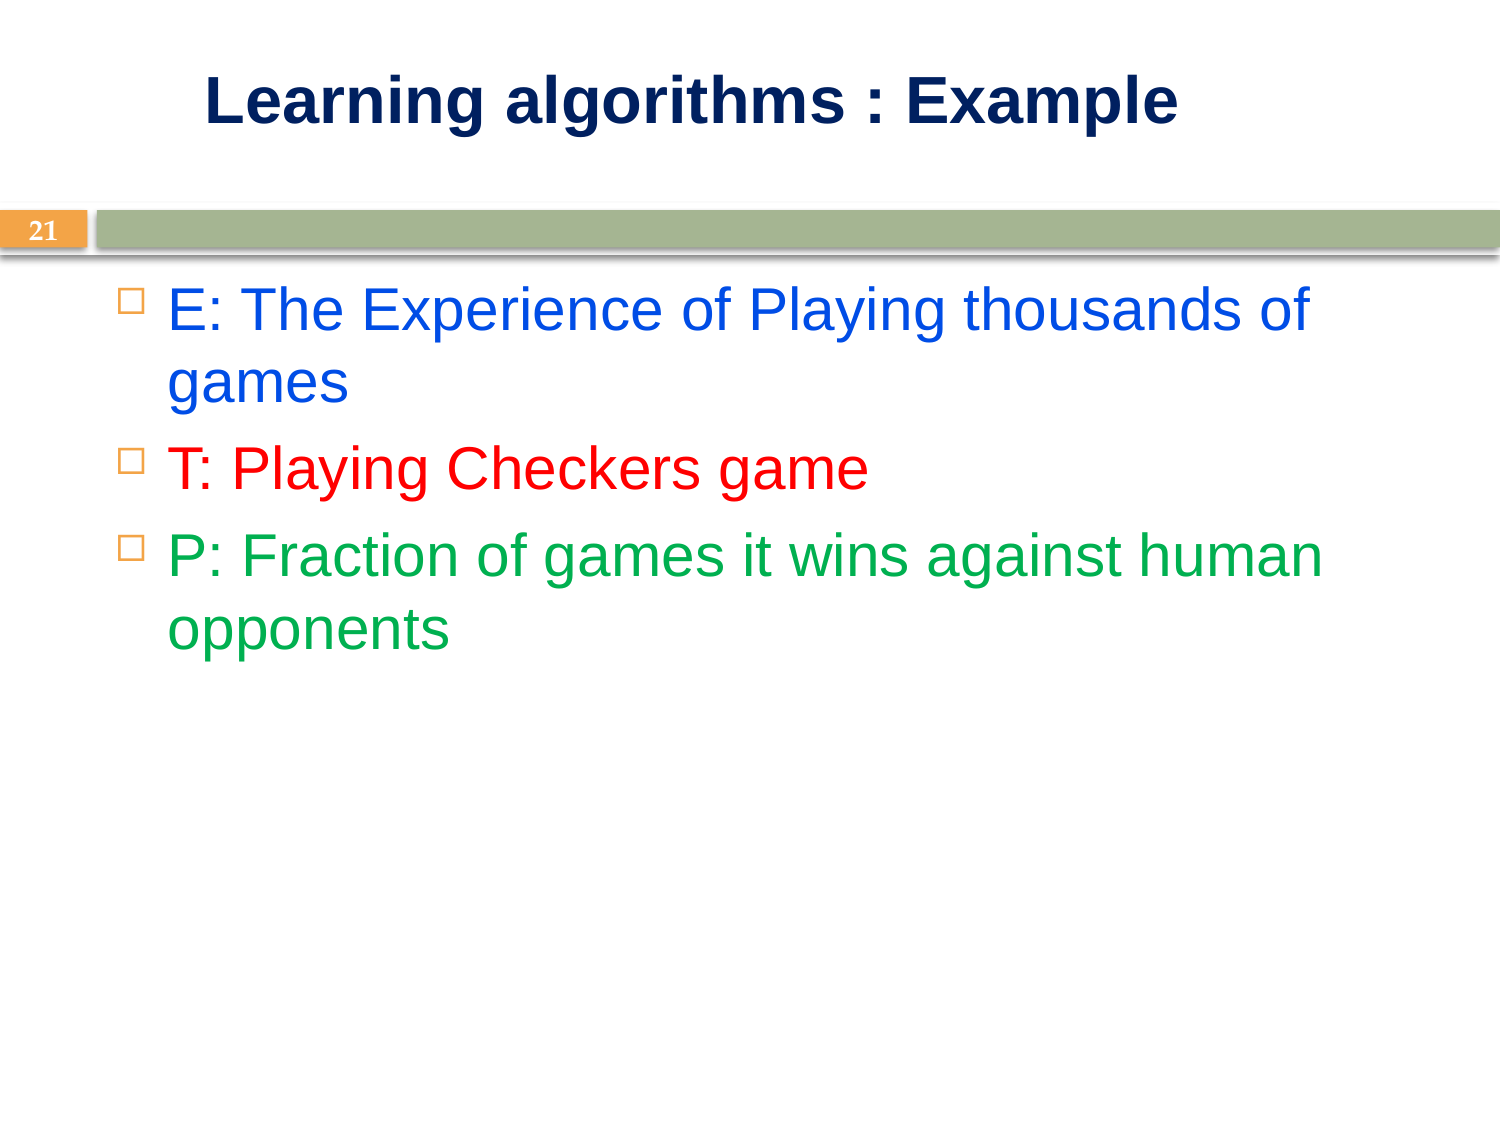

Learning algorithms : Example
21
E: The Experience of Playing thousands of games
T: Playing Checkers game
P: Fraction of games it wins against human opponents